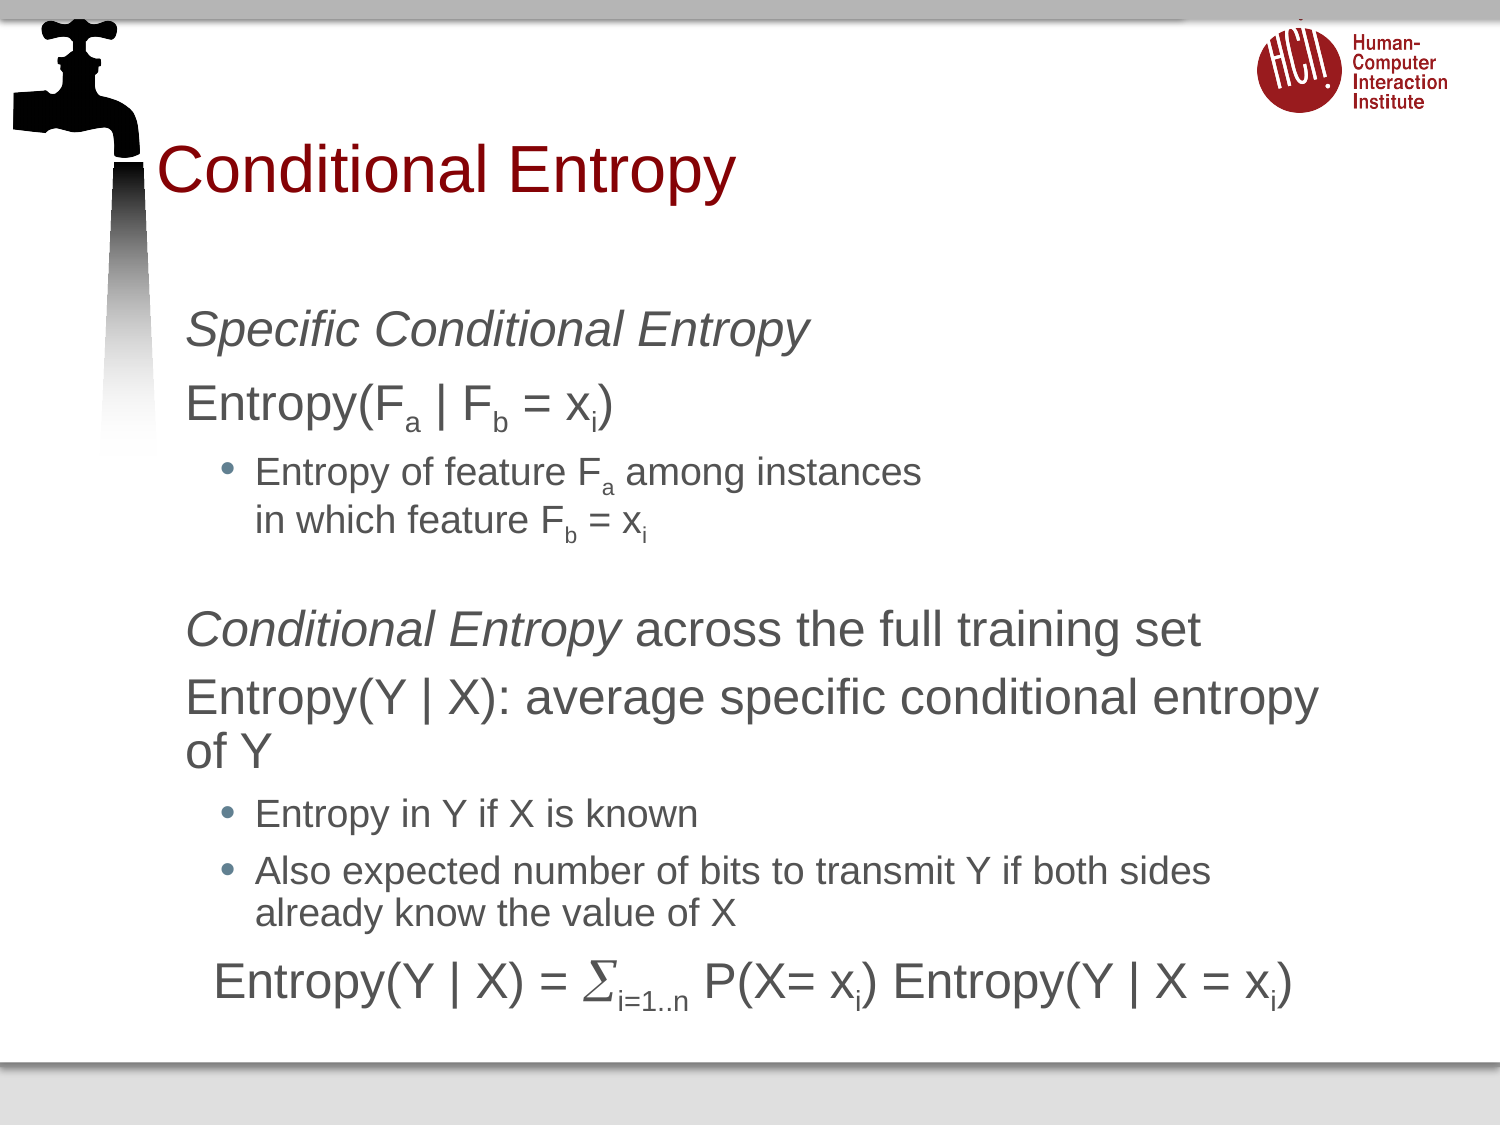

# Conditional Entropy
Specific Conditional Entropy
Entropy(Fa | Fb = xi)
Entropy of feature Fa among instances
in which feature Fb = xi

Conditional Entropy across the full training set
Entropy(Y | X): average specific conditional entropy of Y
Entropy in Y if X is known
Also expected number of bits to transmit Y if both sides already know the value of X
  Entropy(Y | X) = ∑i=1..n P(X= xi) Entropy(Y | X = xi)